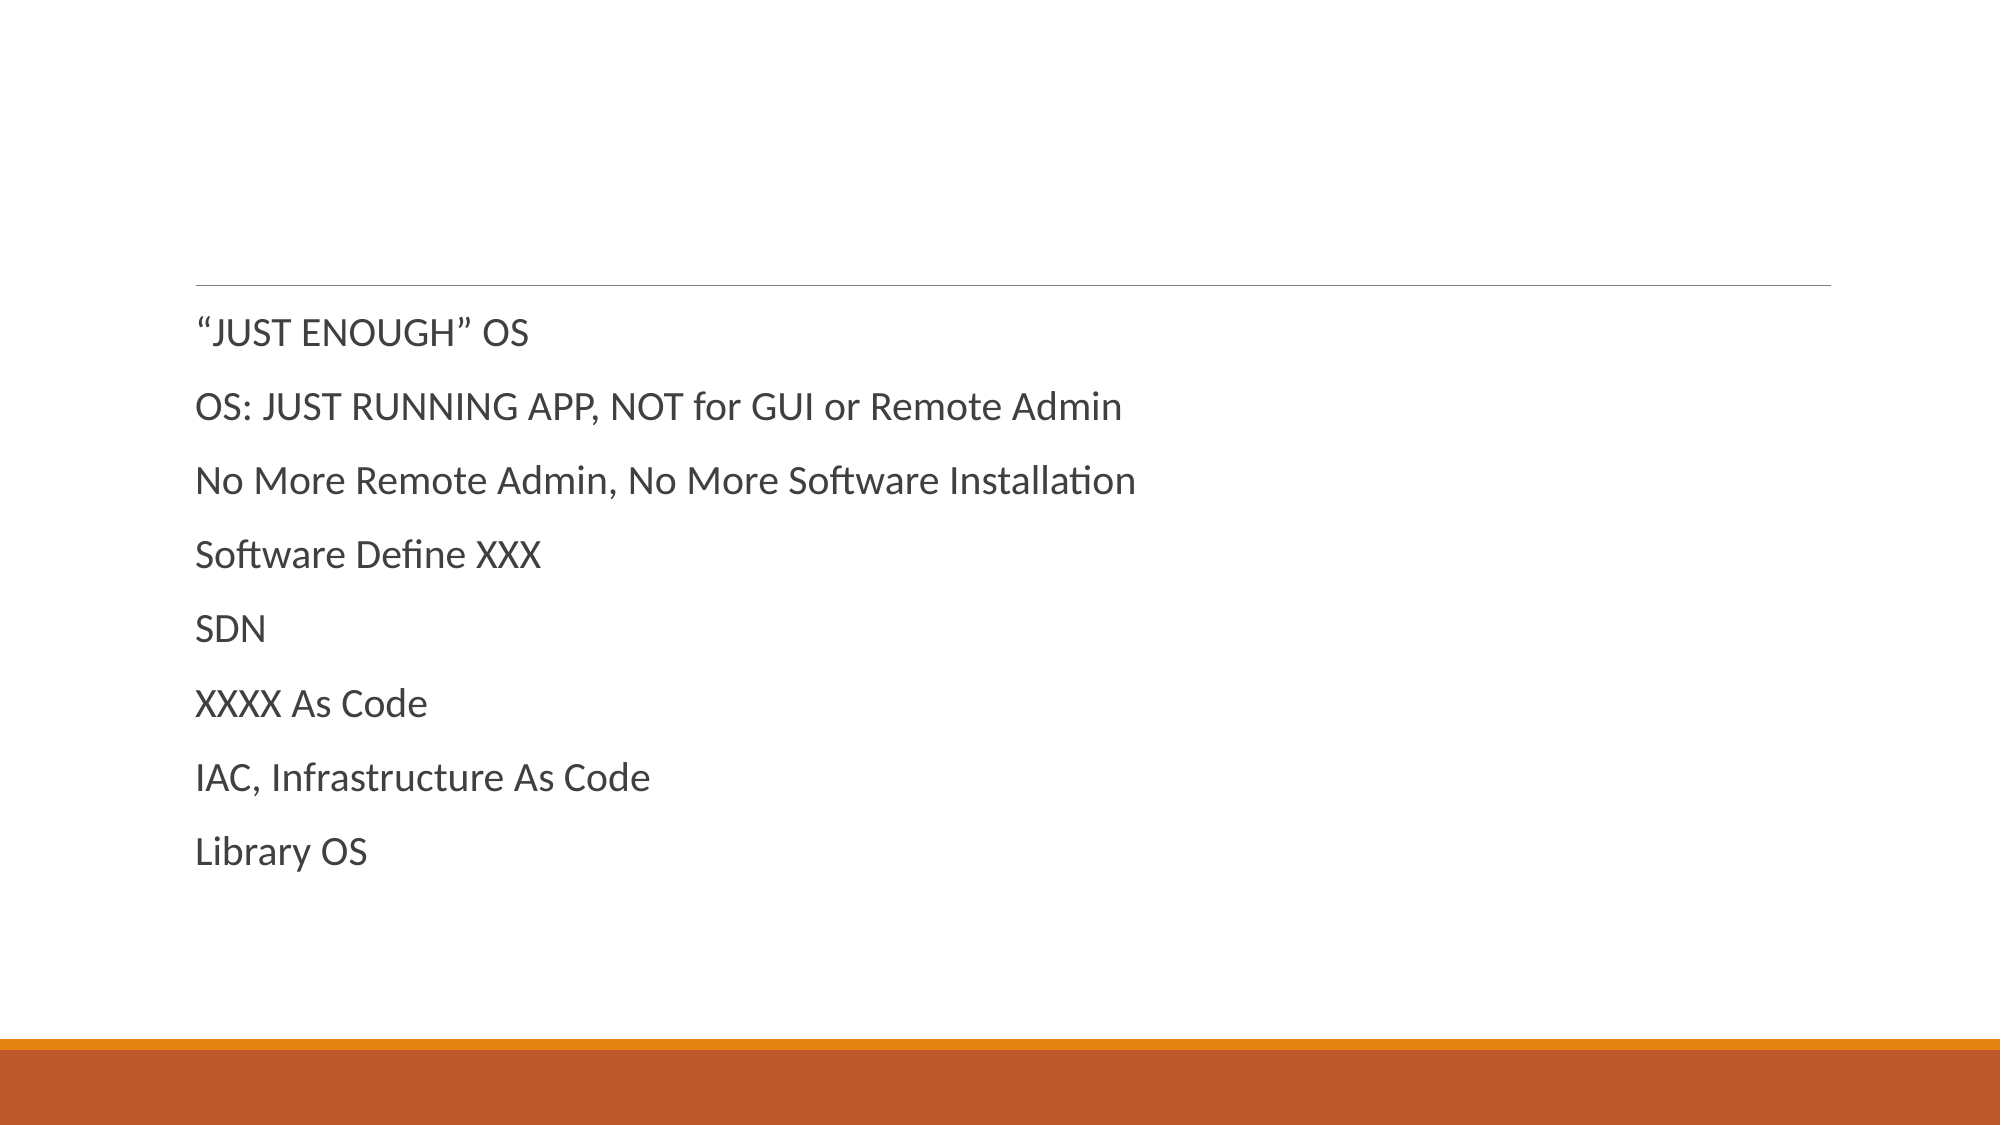

#
“JUST ENOUGH” OS
OS: JUST RUNNING APP, NOT for GUI or Remote Admin
No More Remote Admin, No More Software Installation
Software Define XXX
SDN
XXXX As Code
IAC, Infrastructure As Code
Library OS